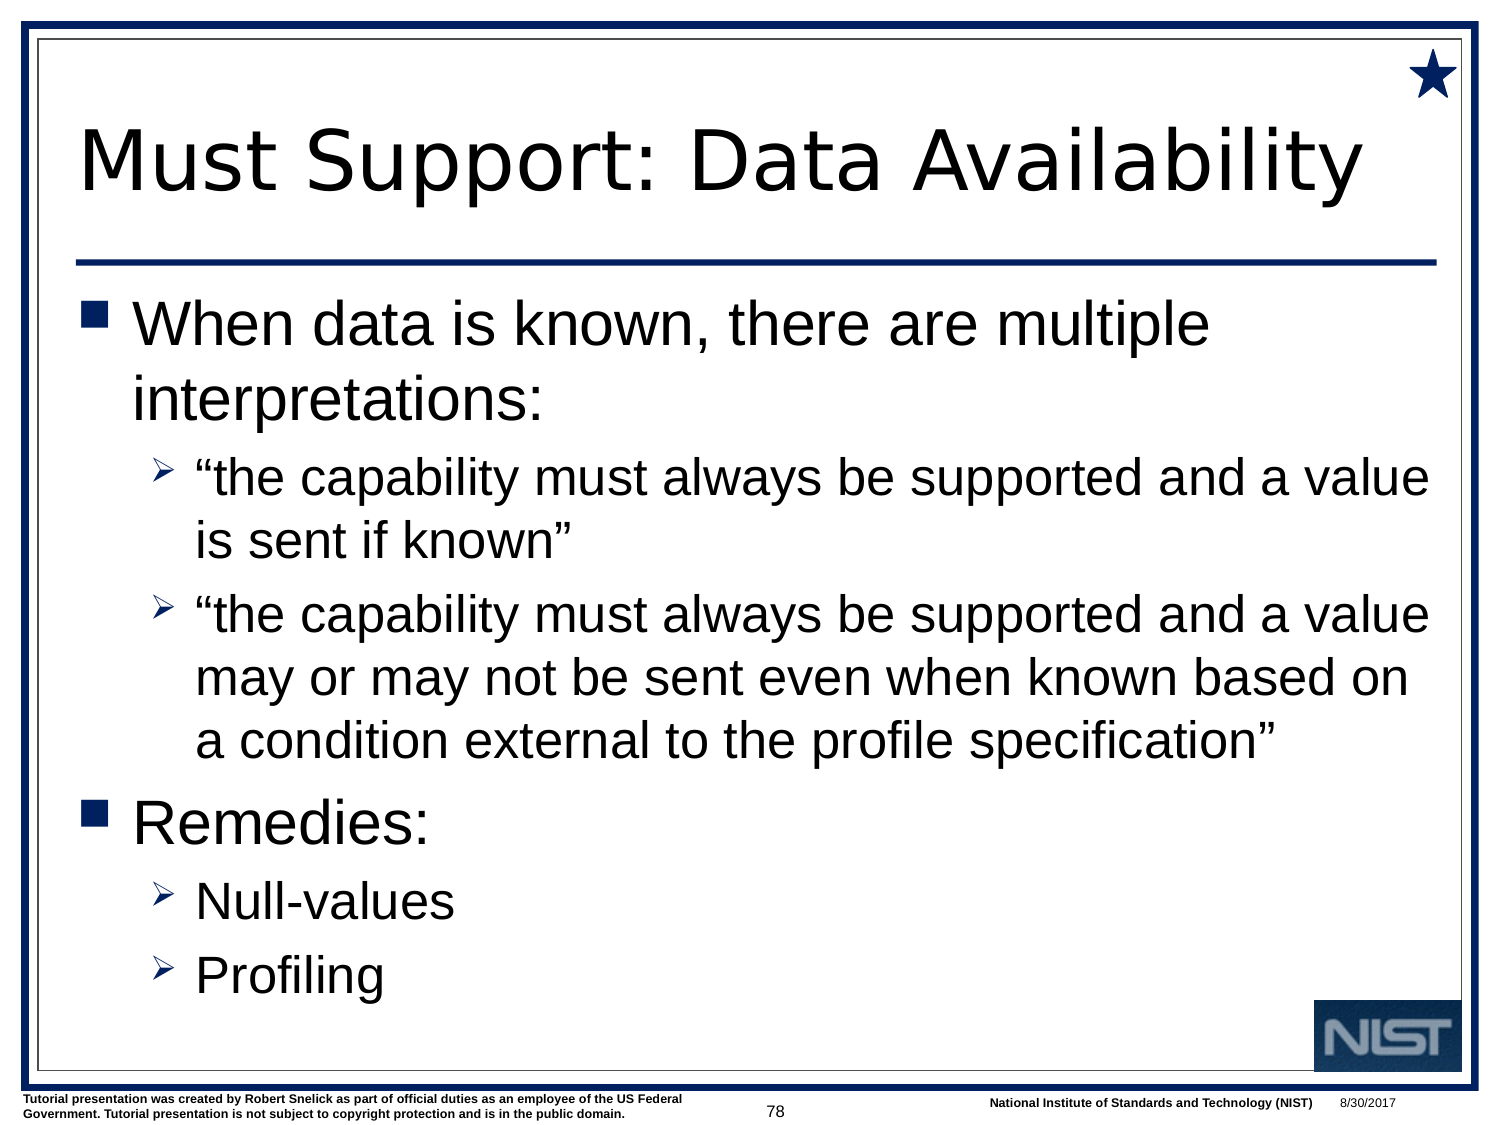

# Must Support: Data Availability
When data is known, there are multiple interpretations:
“the capability must always be supported and a value is sent if known”
“the capability must always be supported and a value may or may not be sent even when known based on a condition external to the profile specification”
Remedies:
Null-values
Profiling
78
8/30/2017